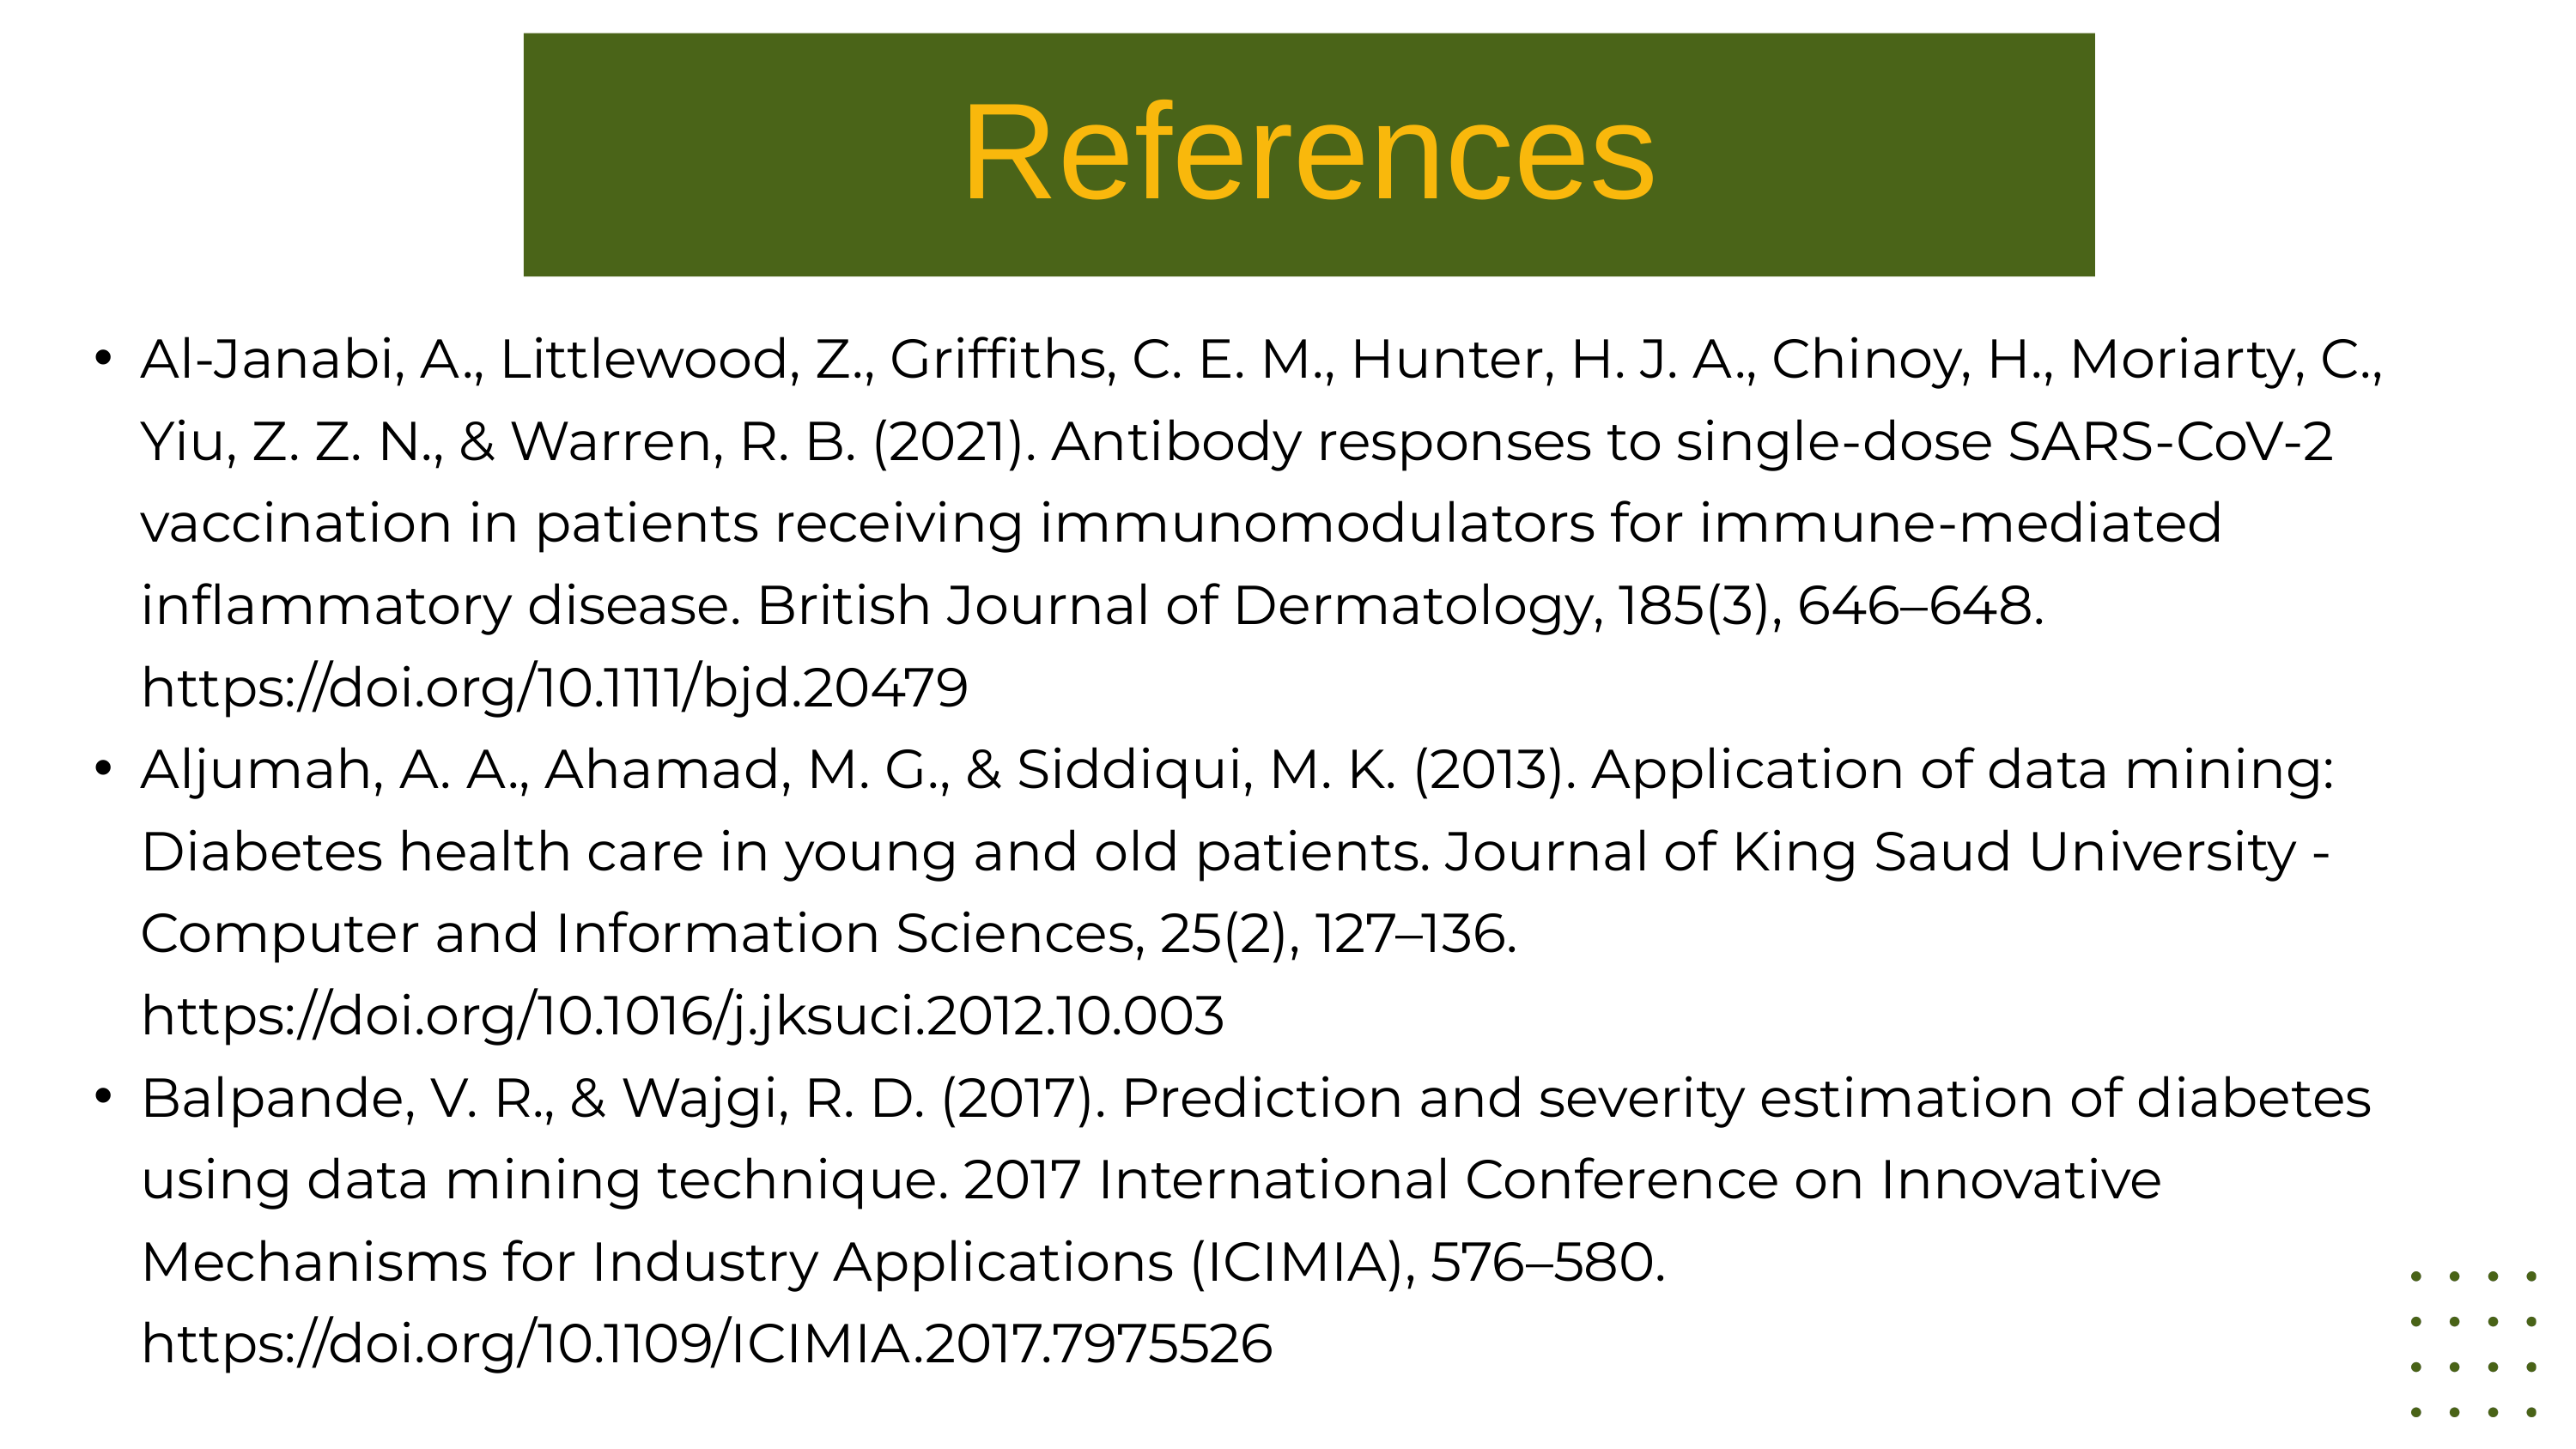

References
Al‐Janabi, A., Littlewood, Z., Griffiths, C. E. M., Hunter, H. J. A., Chinoy, H., Moriarty, C., Yiu, Z. Z. N., & Warren, R. B. (2021). Antibody responses to single‐dose SARS‐CoV‐2 vaccination in patients receiving immunomodulators for immune‐mediated inflammatory disease. British Journal of Dermatology, 185(3), 646–648. https://doi.org/10.1111/bjd.20479
Aljumah, A. A., Ahamad, M. G., & Siddiqui, M. K. (2013). Application of data mining: Diabetes health care in young and old patients. Journal of King Saud University - Computer and Information Sciences, 25(2), 127–136. https://doi.org/10.1016/j.jksuci.2012.10.003
Balpande, V. R., & Wajgi, R. D. (2017). Prediction and severity estimation of diabetes using data mining technique. 2017 International Conference on Innovative Mechanisms for Industry Applications (ICIMIA), 576–580. https://doi.org/10.1109/ICIMIA.2017.7975526